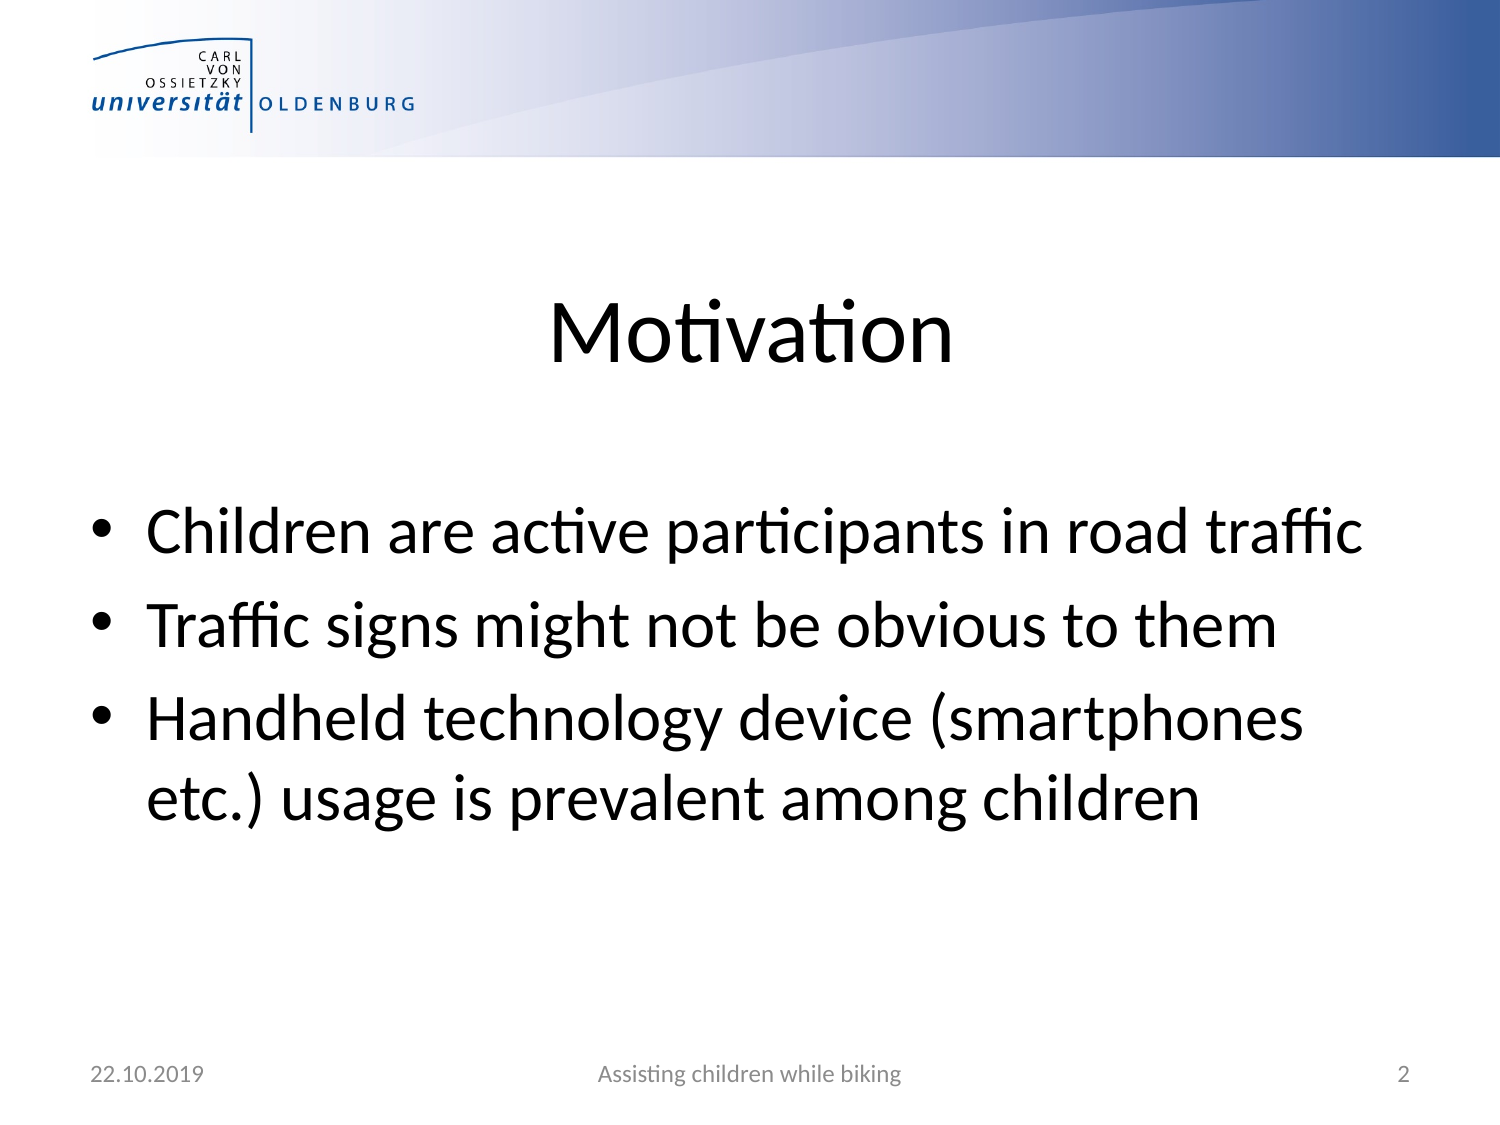

# Motivation
Children are active participants in road traffic
Traffic signs might not be obvious to them
Handheld technology device (smartphones etc.) usage is prevalent among children
22.10.2019
Assisting children while biking
2